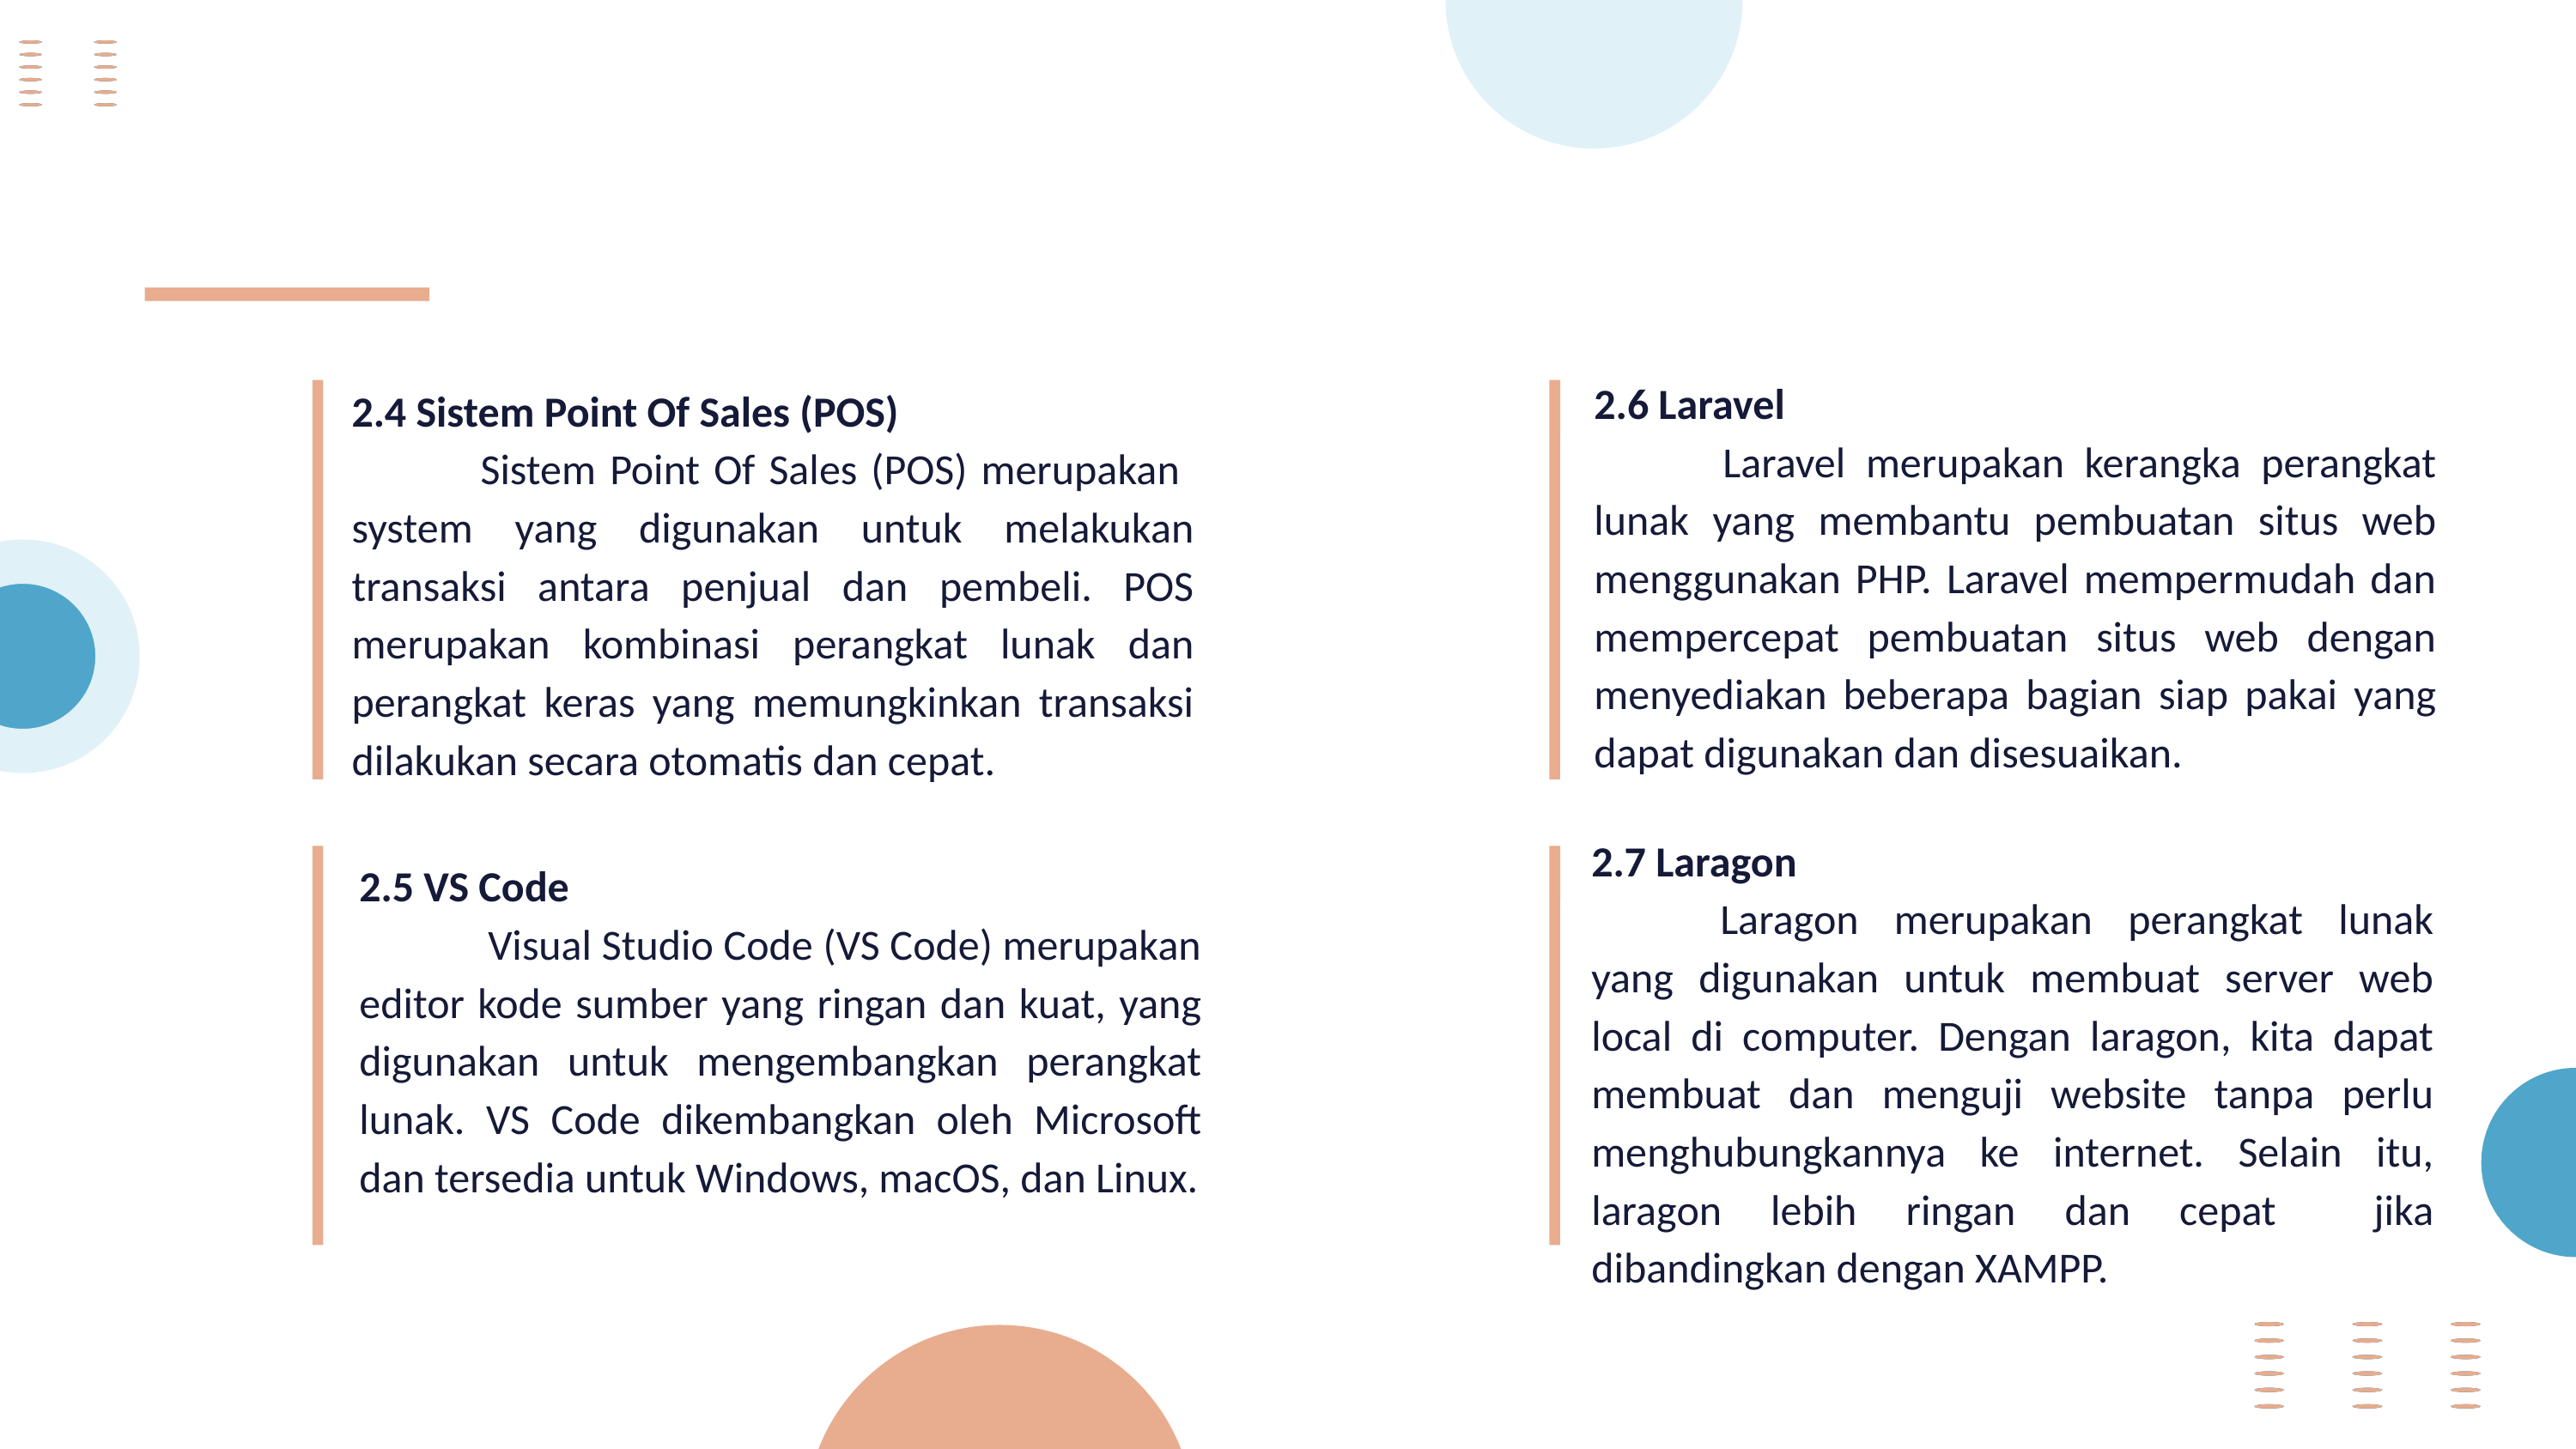

2.6 Laravel
	Laravel merupakan kerangka perangkat lunak yang membantu pembuatan situs web menggunakan PHP. Laravel mempermudah dan mempercepat pembuatan situs web dengan menyediakan beberapa bagian siap pakai yang dapat digunakan dan disesuaikan.
2.4 Sistem Point Of Sales (POS)
	Sistem Point Of Sales (POS) merupakan  system yang digunakan untuk melakukan transaksi antara penjual dan pembeli. POS merupakan kombinasi perangkat lunak dan perangkat keras yang memungkinkan transaksi dilakukan secara otomatis dan cepat.

2.7 Laragon
	Laragon merupakan perangkat lunak yang digunakan untuk membuat server web local di computer. Dengan laragon, kita dapat membuat dan menguji website tanpa perlu menghubungkannya ke internet. Selain itu, laragon lebih ringan dan cepat  jika dibandingkan dengan XAMPP.

2.5 VS Code
	Visual Studio Code (VS Code) merupakan editor kode sumber yang ringan dan kuat, yang digunakan untuk mengembangkan perangkat lunak. VS Code dikembangkan oleh Microsoft dan tersedia untuk Windows, macOS, dan Linux.